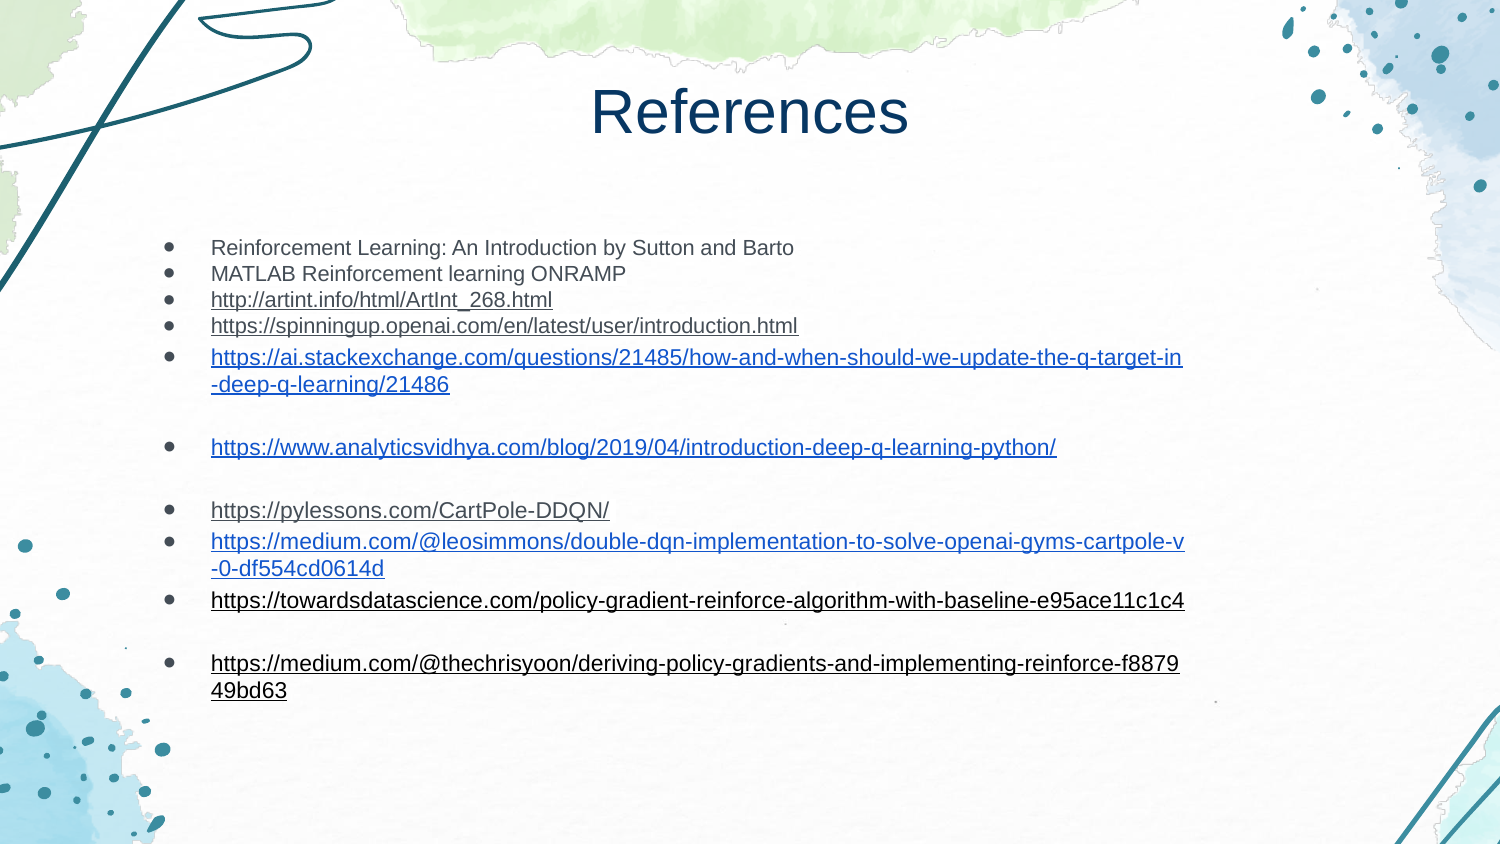

# References
Reinforcement Learning: An Introduction by Sutton and Barto
MATLAB Reinforcement learning ONRAMP
http://artint.info/html/ArtInt_268.html
https://spinningup.openai.com/en/latest/user/introduction.html
https://ai.stackexchange.com/questions/21485/how-and-when-should-we-update-the-q-target-in-deep-q-learning/21486

https://www.analyticsvidhya.com/blog/2019/04/introduction-deep-q-learning-python/

https://pylessons.com/CartPole-DDQN/
https://medium.com/@leosimmons/double-dqn-implementation-to-solve-openai-gyms-cartpole-v-0-df554cd0614d
https://towardsdatascience.com/policy-gradient-reinforce-algorithm-with-baseline-e95ace11c1c4

https://medium.com/@thechrisyoon/deriving-policy-gradients-and-implementing-reinforce-f887949bd63